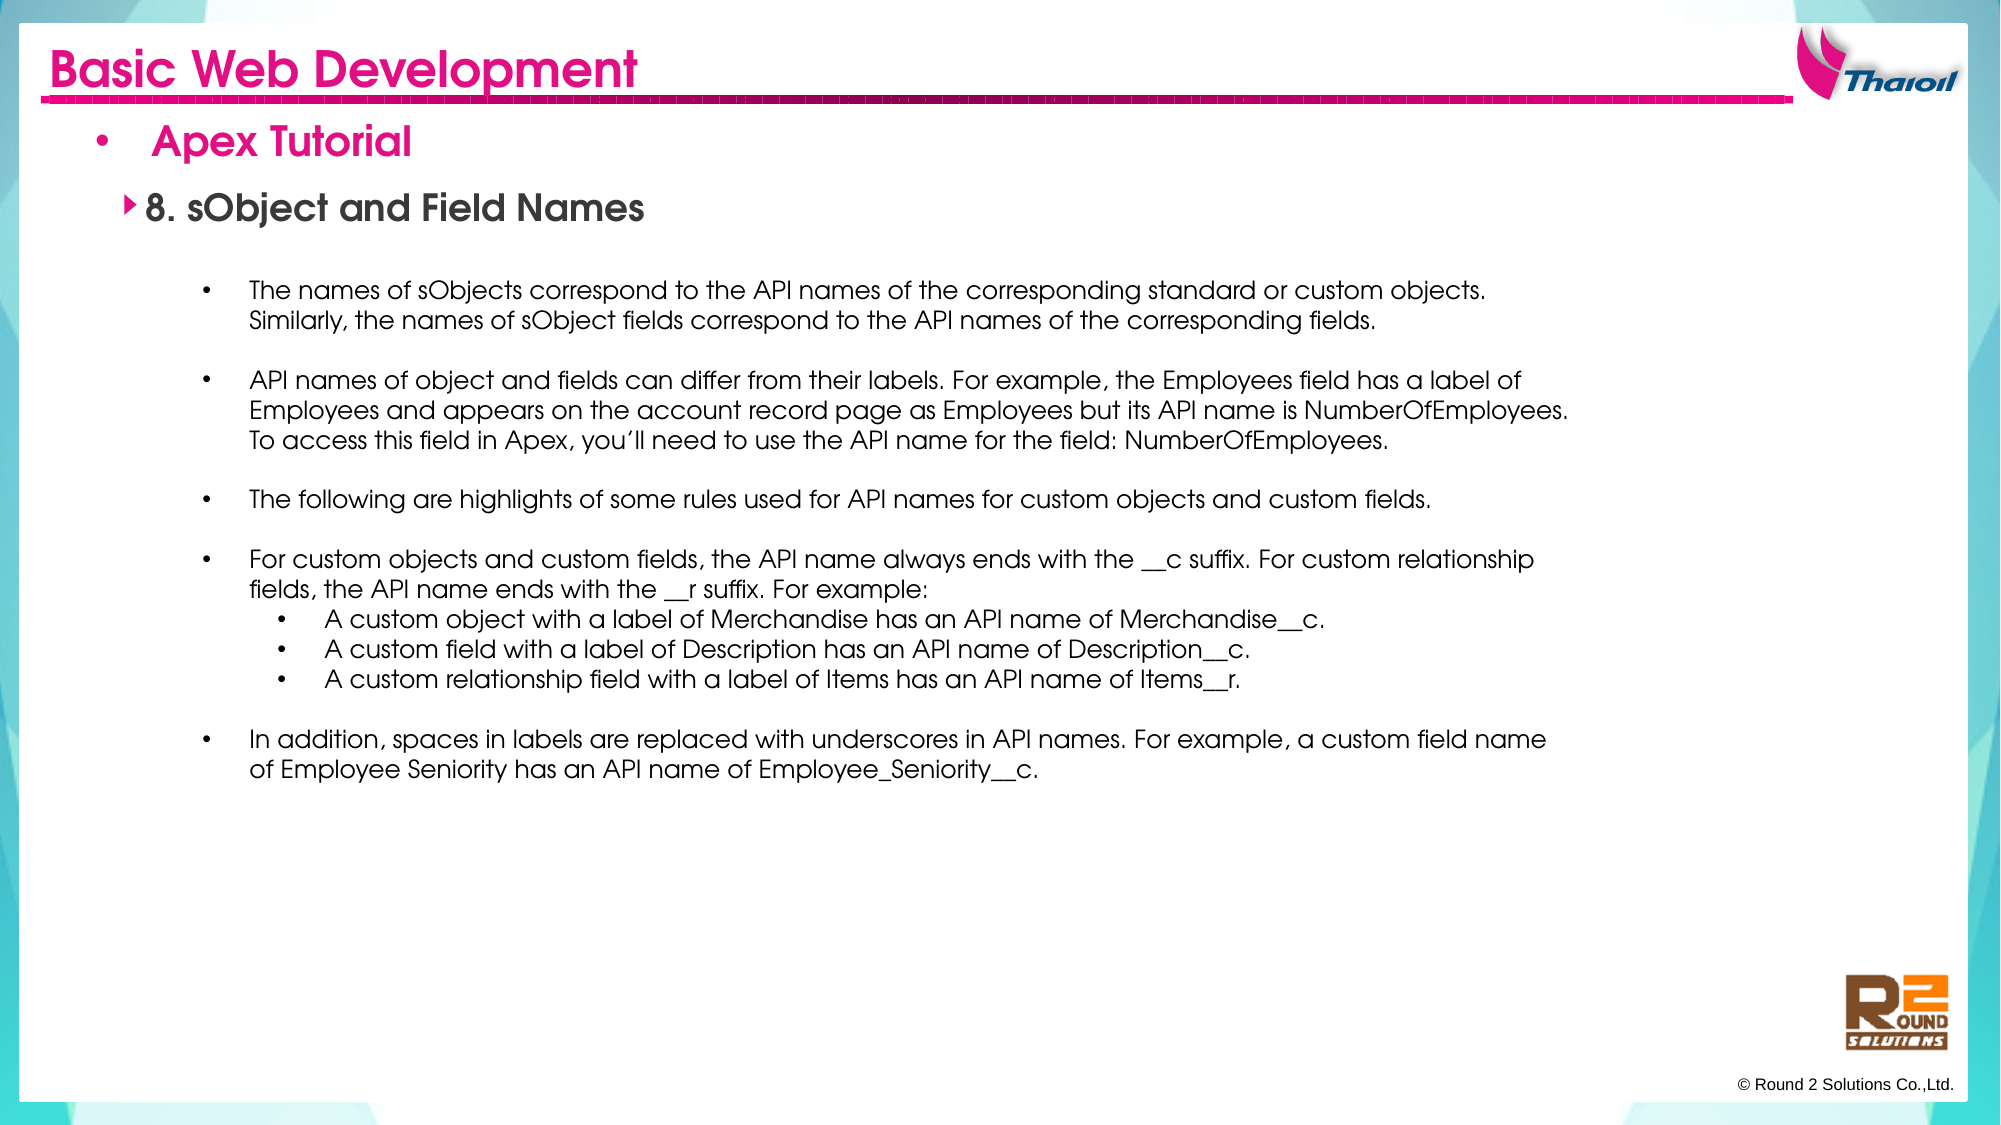

Basic Web Development
Apex Tutorial
8. sObject and Field Names
The names of sObjects correspond to the API names of the corresponding standard or custom objects. Similarly, the names of sObject fields correspond to the API names of the corresponding fields.
API names of object and fields can differ from their labels. For example, the Employees field has a label of Employees and appears on the account record page as Employees but its API name is NumberOfEmployees. To access this field in Apex, you’ll need to use the API name for the field: NumberOfEmployees.
The following are highlights of some rules used for API names for custom objects and custom fields.
For custom objects and custom fields, the API name always ends with the __c suffix. For custom relationship fields, the API name ends with the __r suffix. For example:
A custom object with a label of Merchandise has an API name of Merchandise__c.
A custom field with a label of Description has an API name of Description__c.
A custom relationship field with a label of Items has an API name of Items__r.
In addition, spaces in labels are replaced with underscores in API names. For example, a custom field name of Employee Seniority has an API name of Employee_Seniority__c.